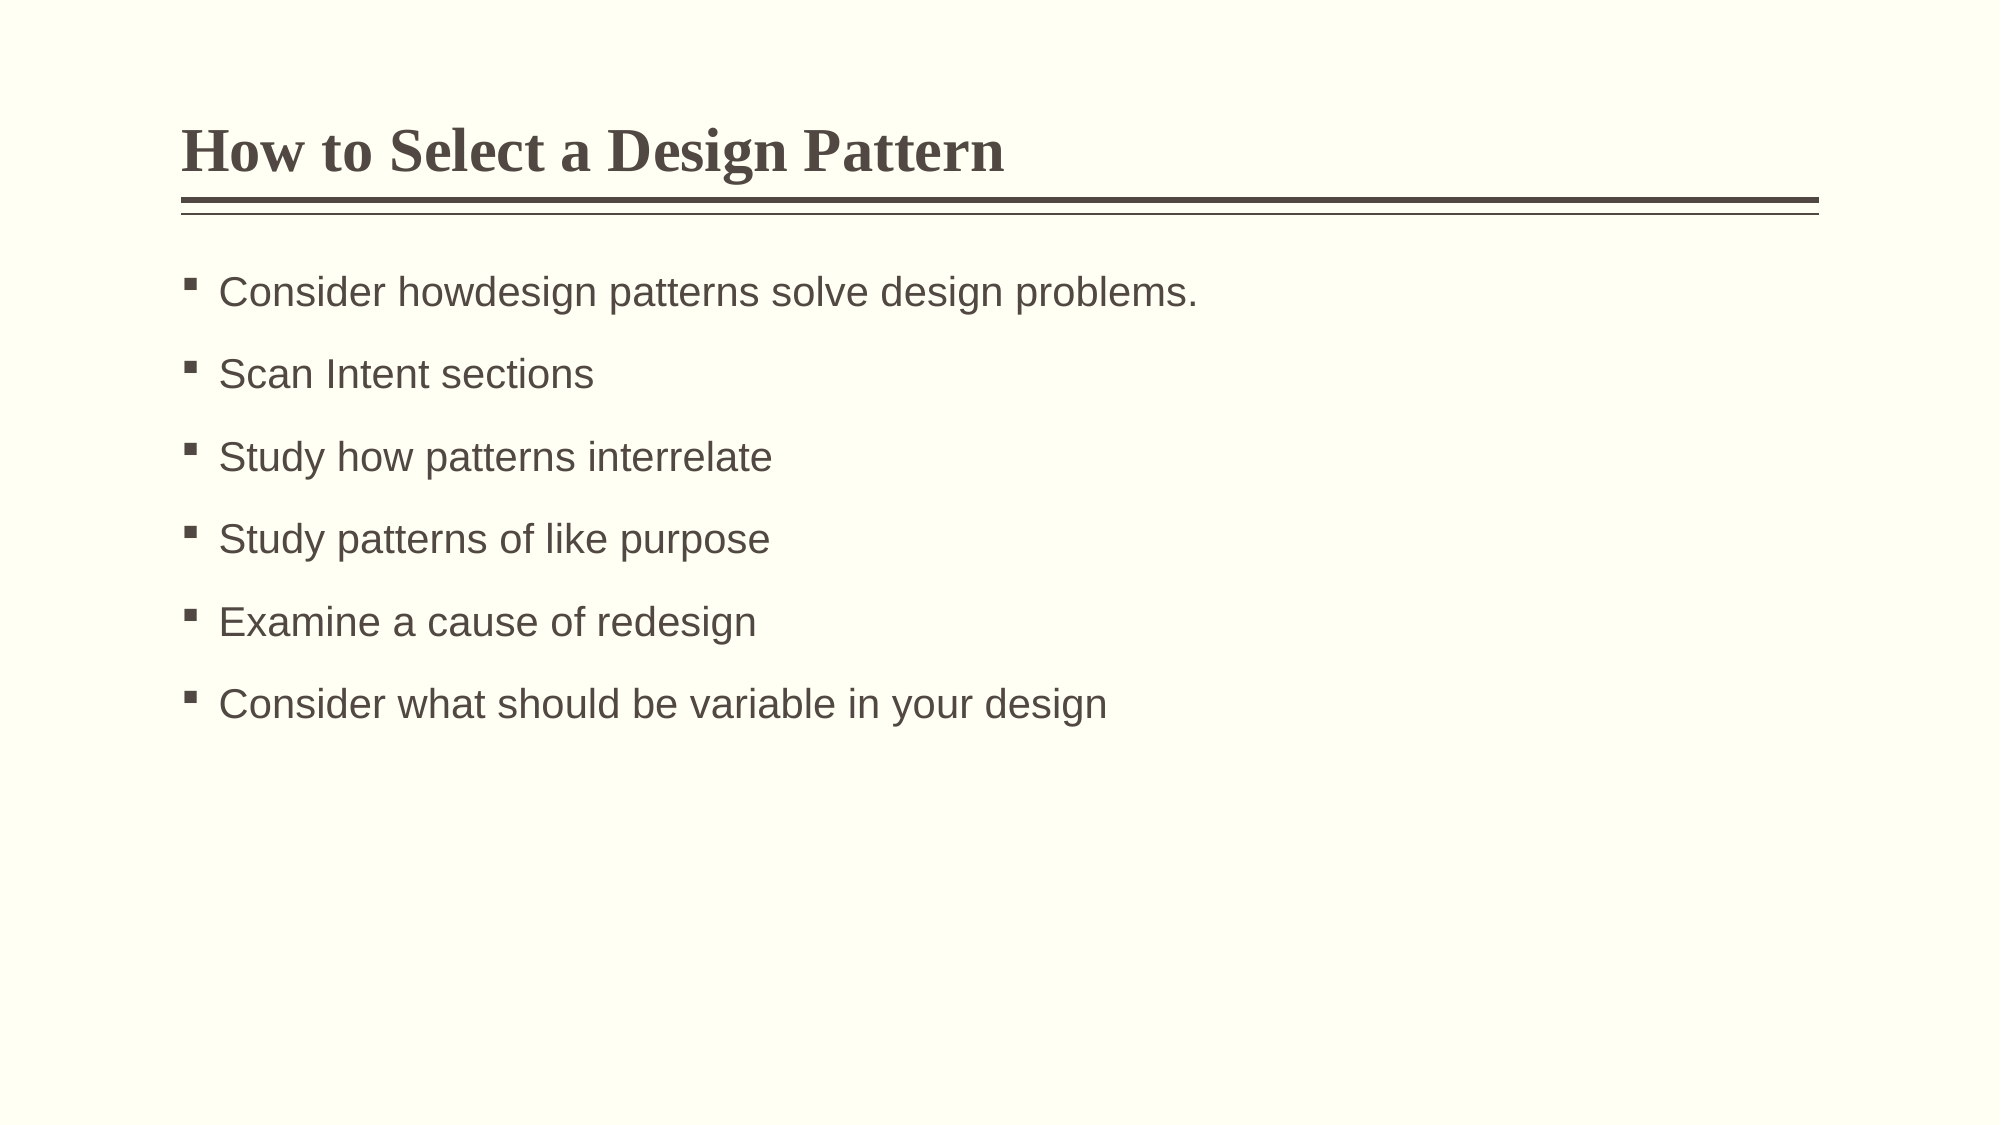

# How to Select a Design Pattern
Consider howdesign patterns solve design problems.
Scan Intent sections
Study how patterns interrelate
Study patterns of like purpose
Examine a cause of redesign
Consider what should be variable in your design